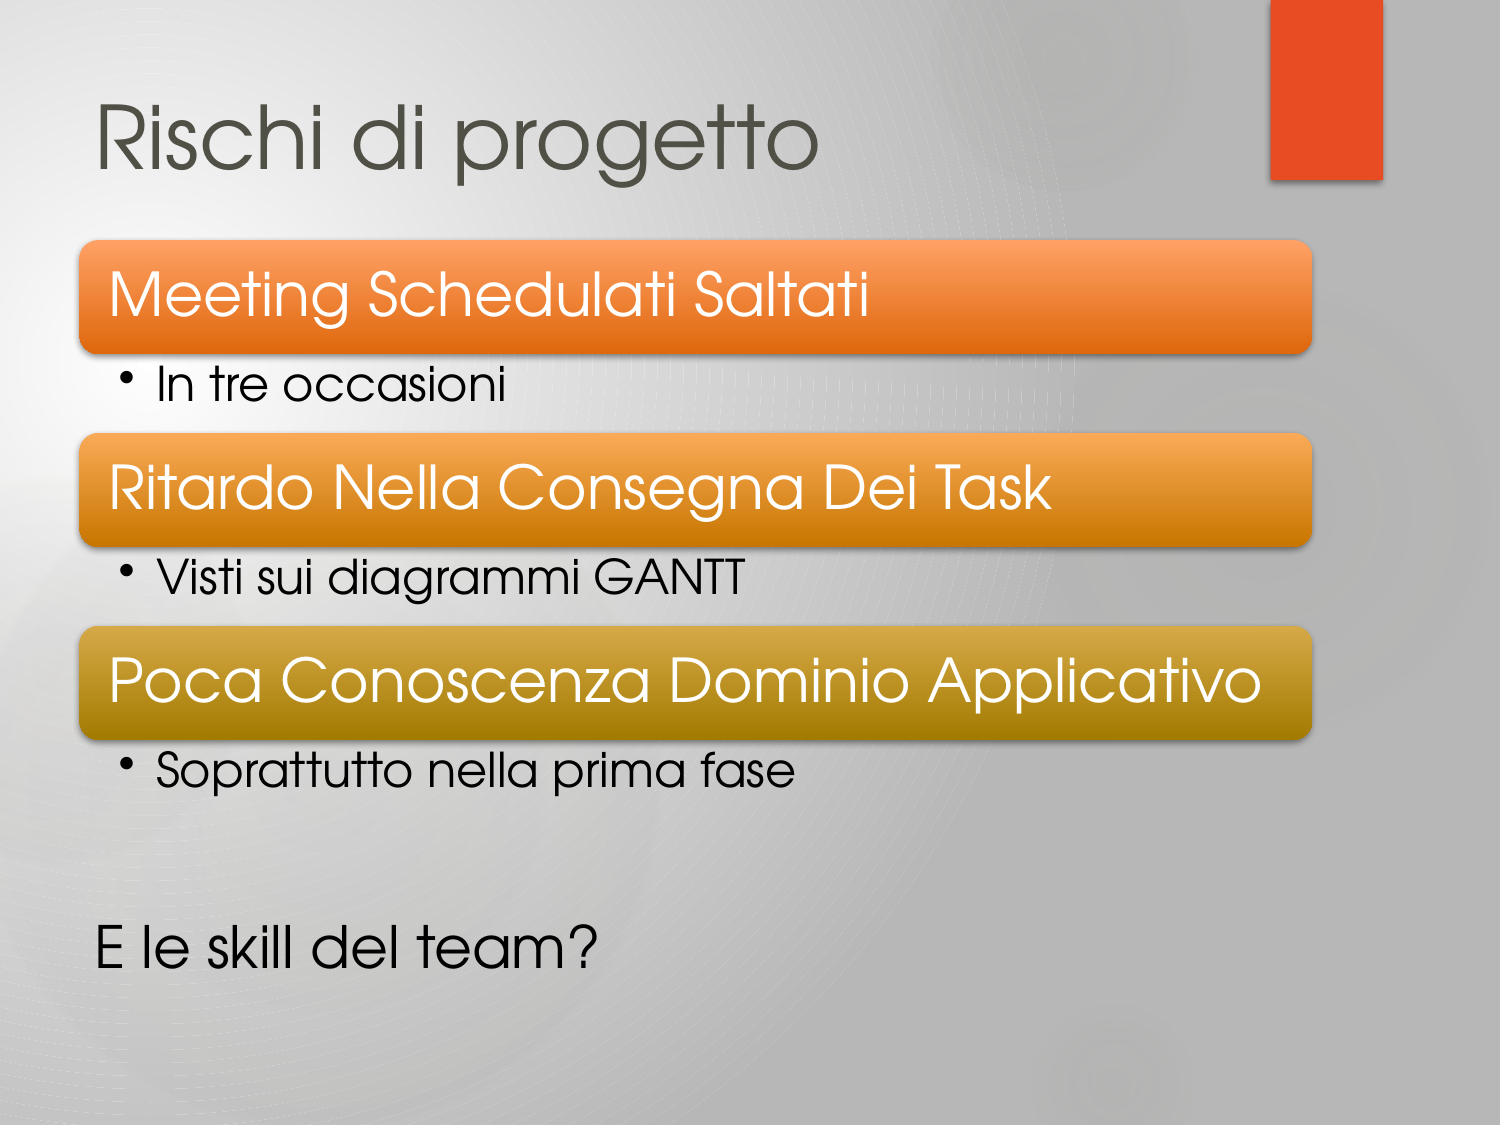

# Rischi di progetto
Meeting Schedulati Saltati
In tre occasioni
Ritardo Nella Consegna Dei Task
Visti sui diagrammi GANTT
Poca Conoscenza Dominio Applicativo
Soprattutto nella prima fase
E le skill del team?